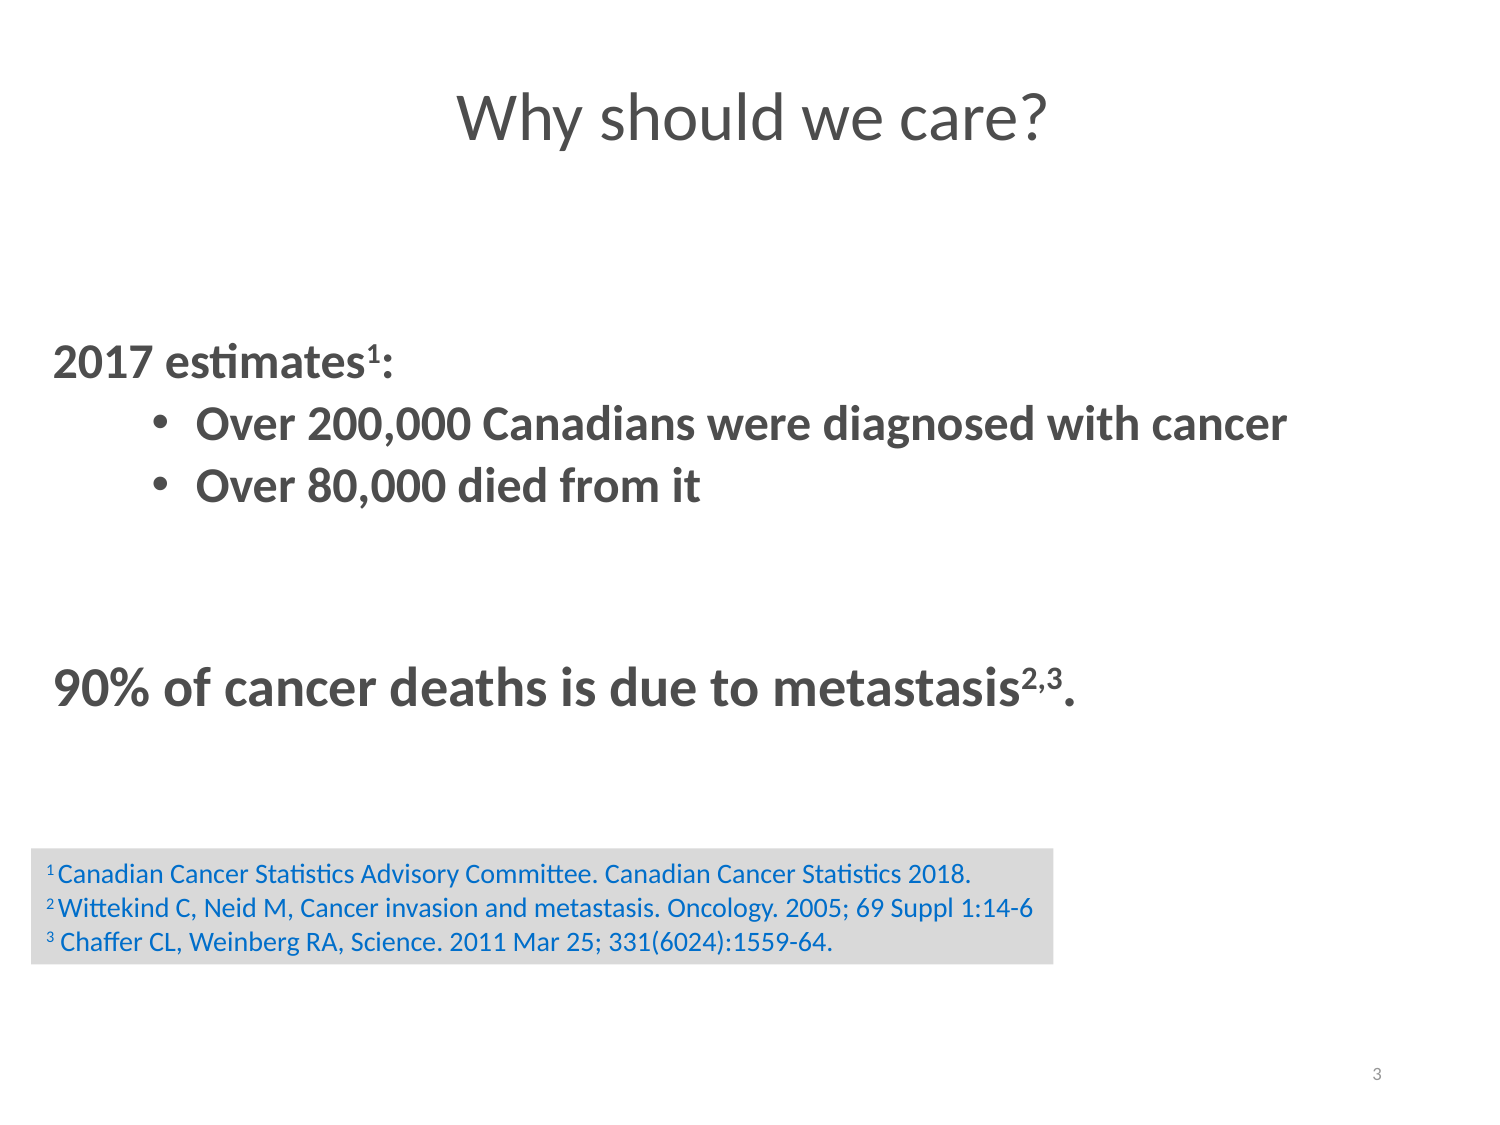

# Why should we care?
2017 estimates1:
Over 200,000 Canadians were diagnosed with cancer
Over 80,000 died from it

90% of cancer deaths is due to metastasis2,3.

1 Canadian Cancer Statistics Advisory Committee. Canadian Cancer Statistics 2018.
2 Wittekind C, Neid M, Cancer invasion and metastasis. Oncology. 2005; 69 Suppl 1:14-6
3 Chaffer CL, Weinberg RA, Science. 2011 Mar 25; 331(6024):1559-64.
3